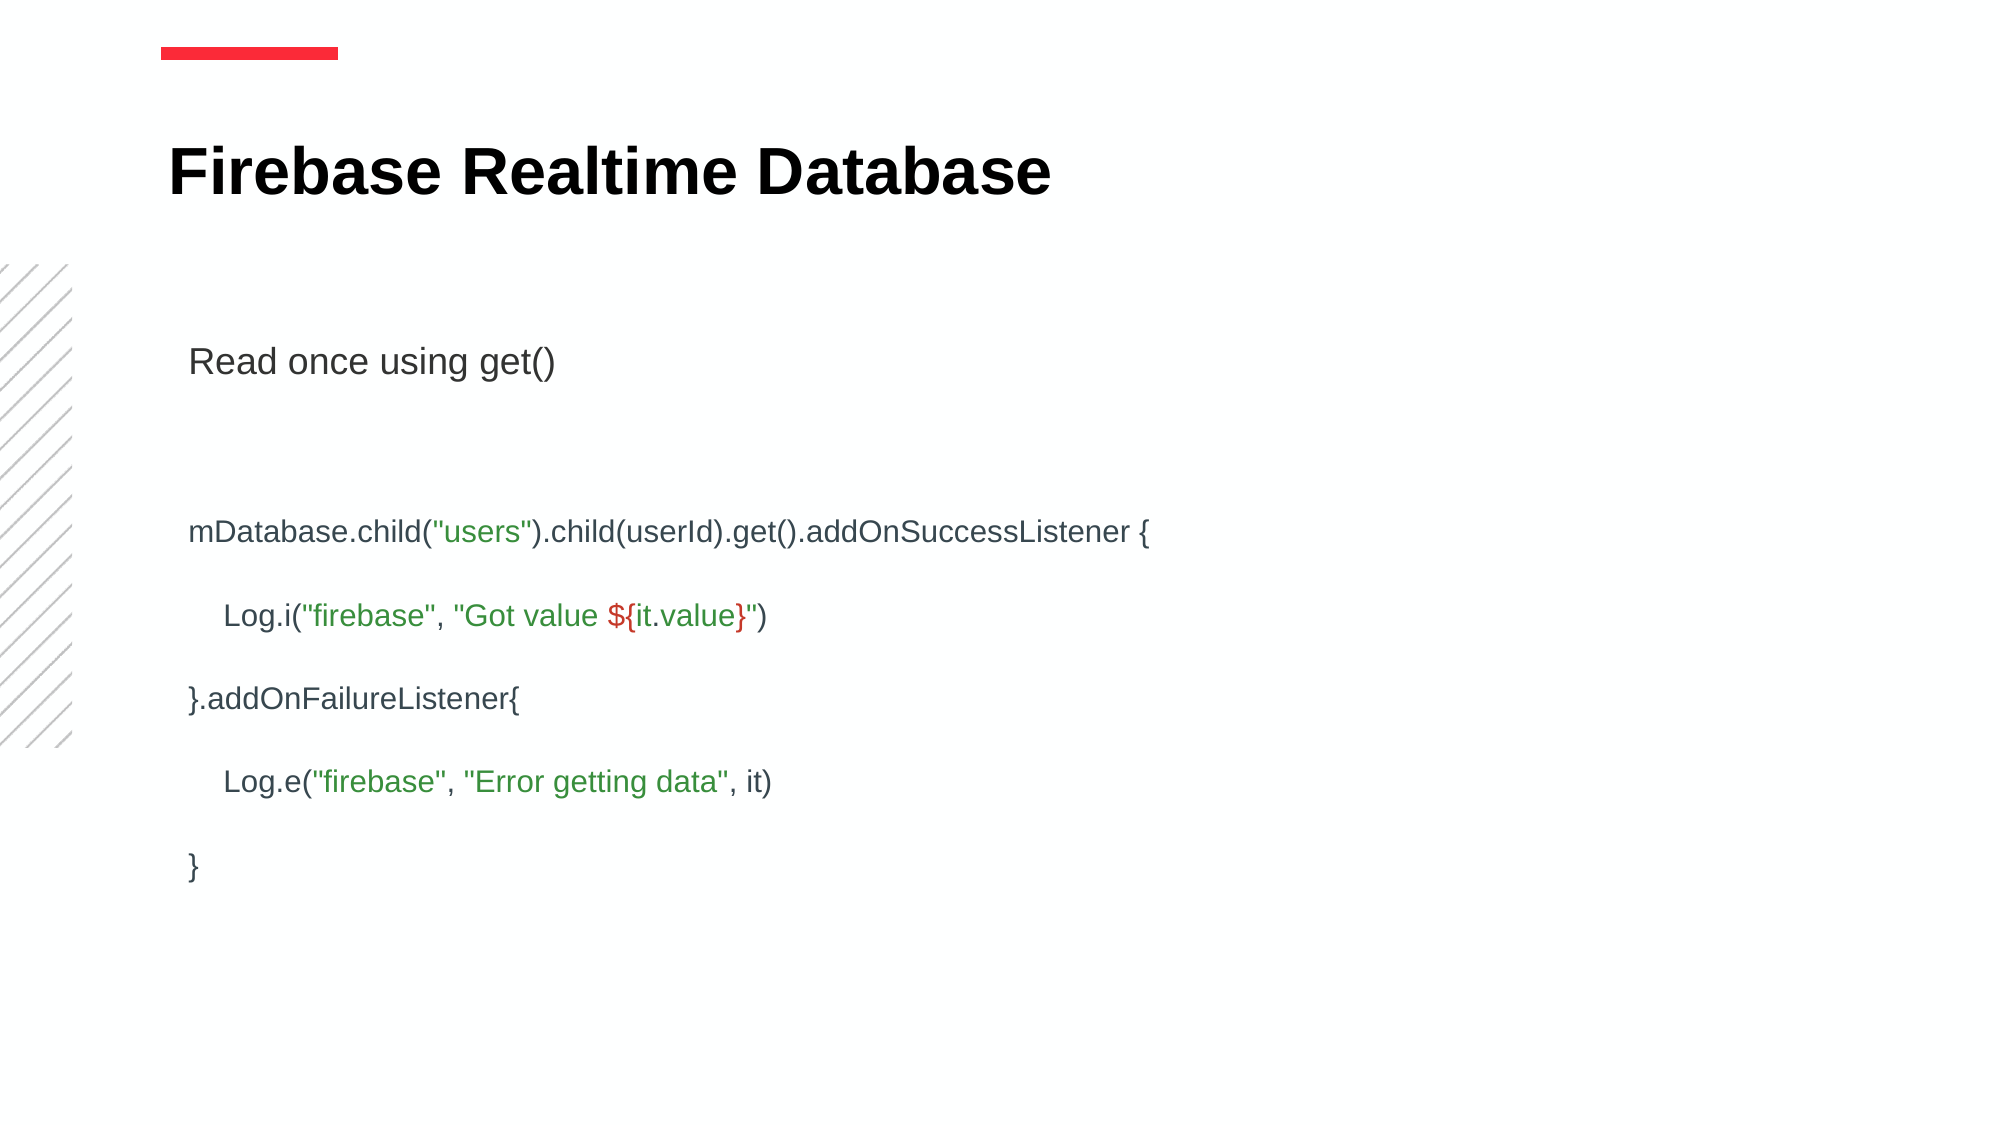

Firebase Realtime Database
Read once using get()

mDatabase.child("users").child(userId).get().addOnSuccessListener {
    Log.i("firebase", "Got value ${it.value}")
}.addOnFailureListener{
    Log.e("firebase", "Error getting data", it)
}
59